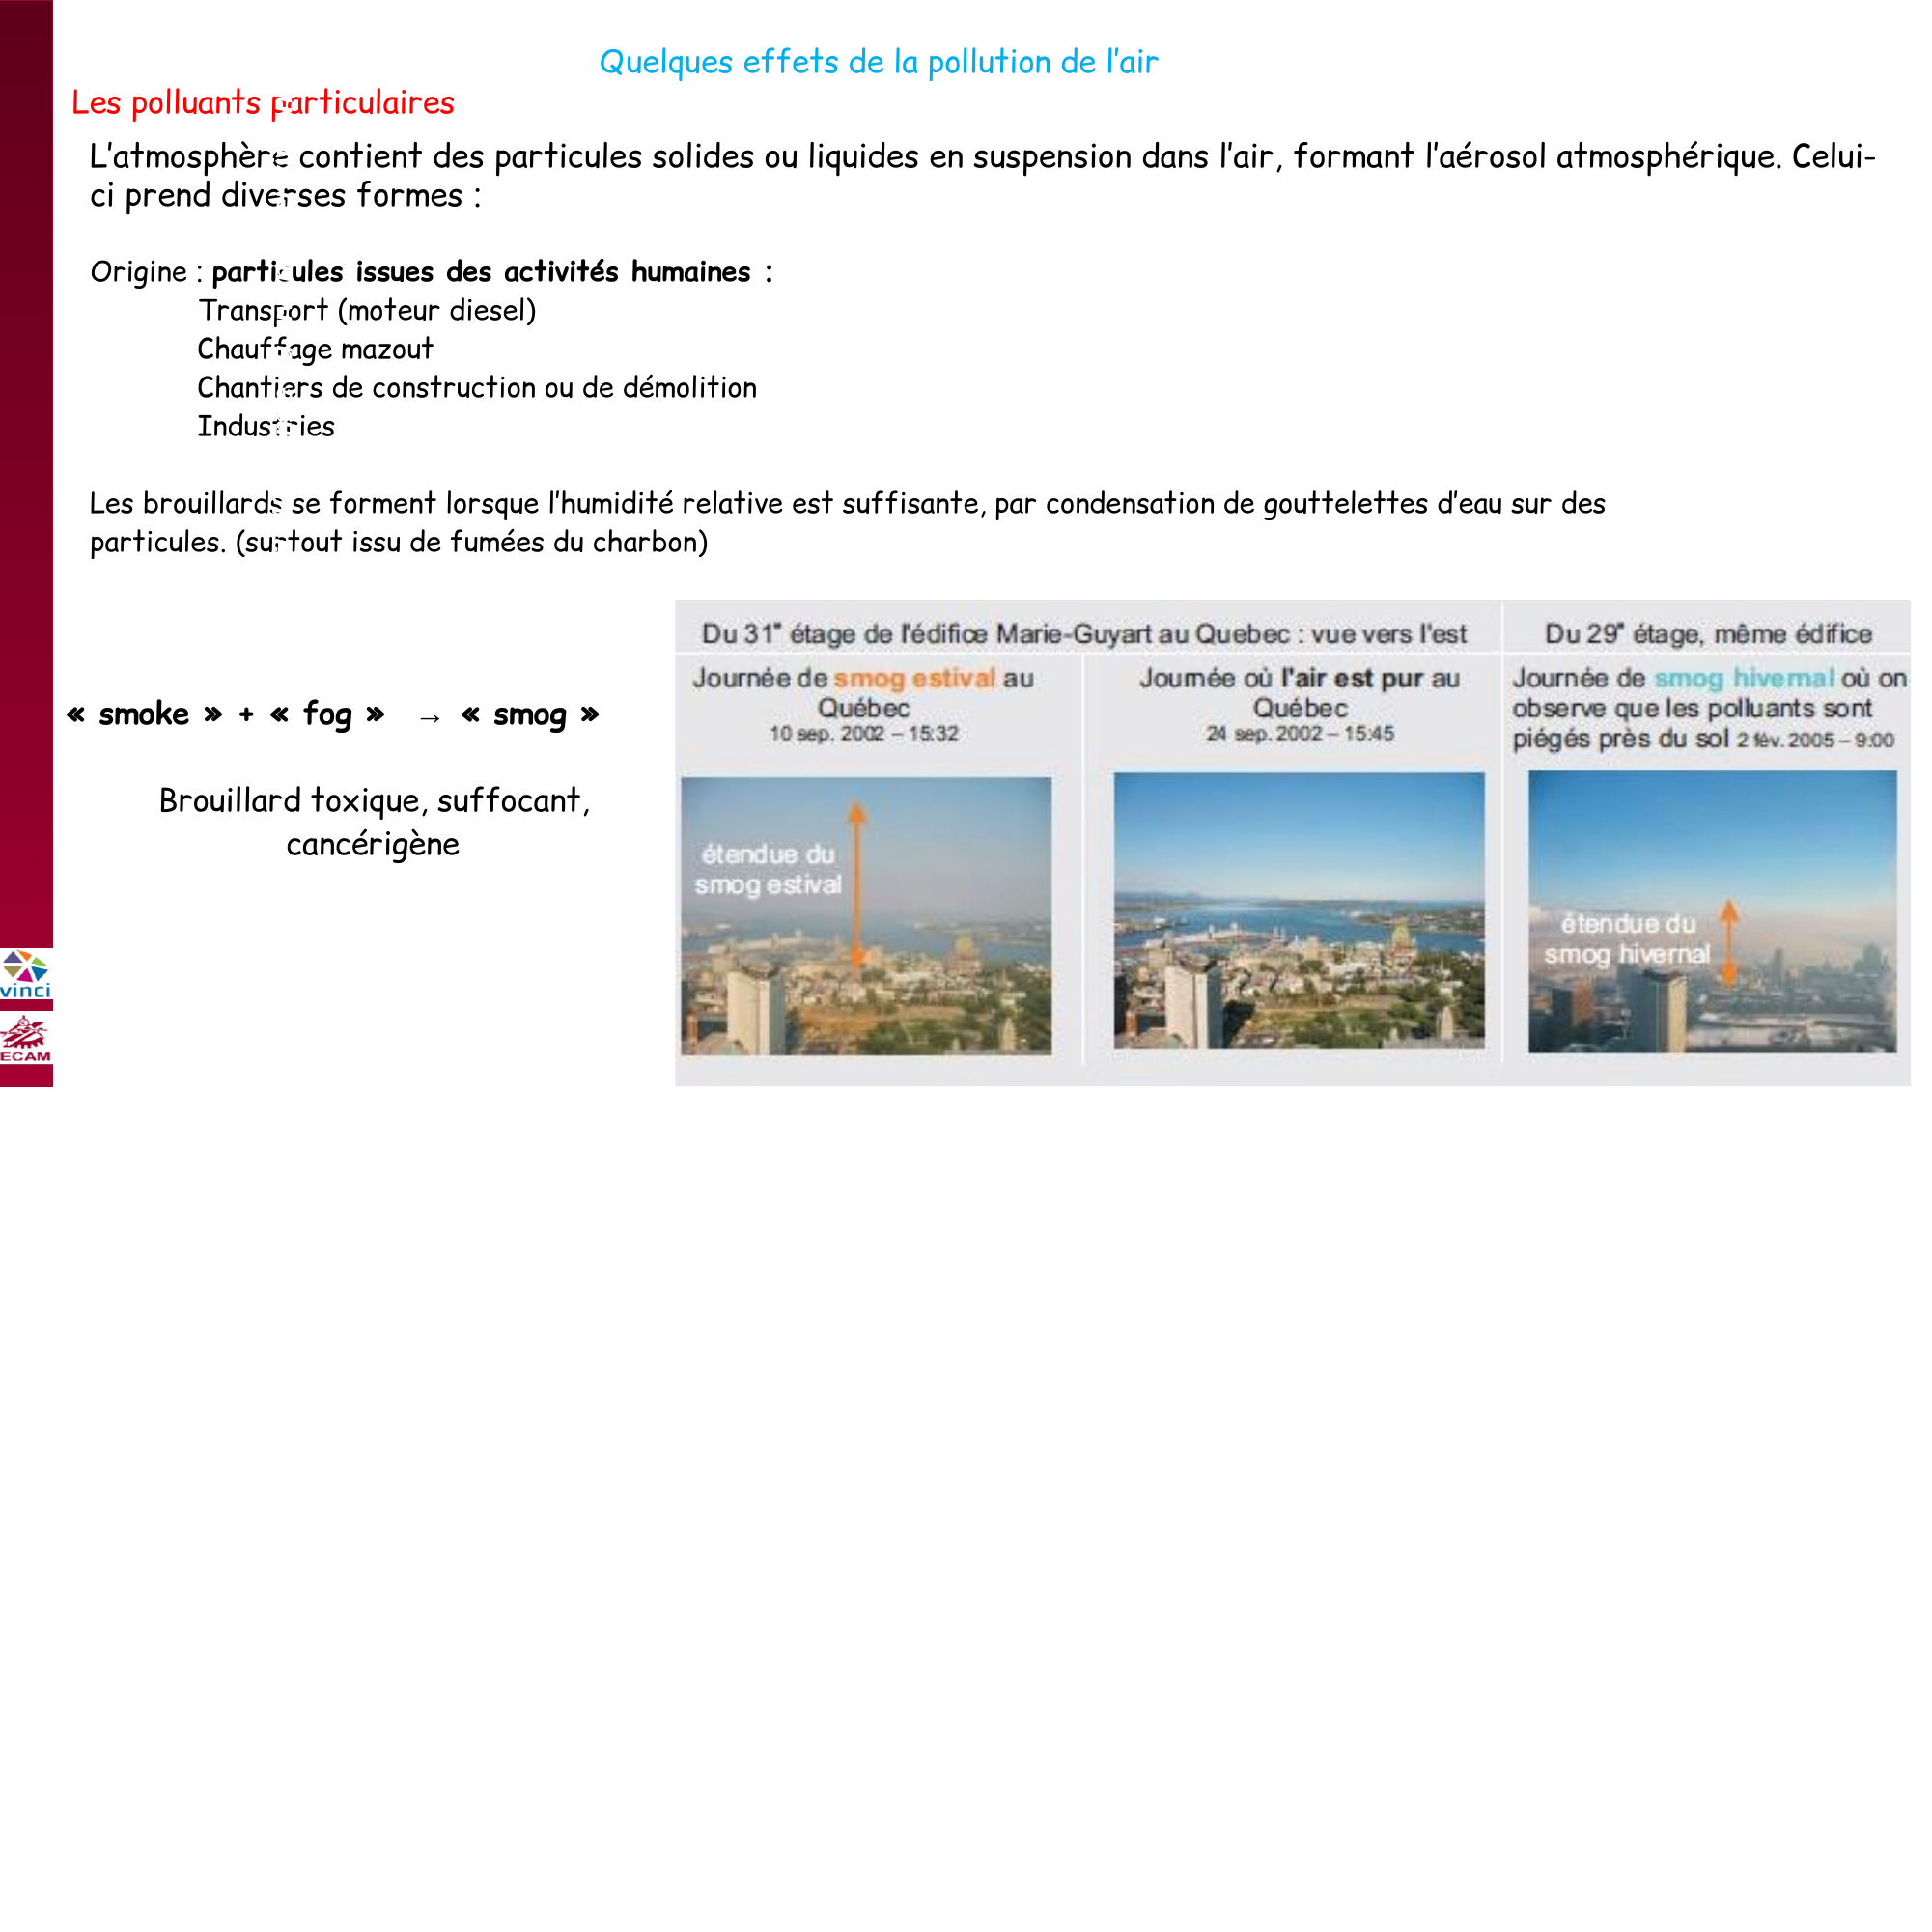

Quelques effets de la pollution de l’air
Les polluants particulaires
L’atmosphère contient des particules solides ou liquides en suspension dans l’air, formant l’aérosol atmosphérique. Celui- ci prend diverses formes :
Origine : particules issues des activités humaines :
Transport (moteur diesel)
Chauffage mazout
Chantiers de construction ou de démolition
Industries
B2040-Chimie du vivant et environnement
Les brouillards se forment lorsque l’humidité relative est suffisante, par condensation de gouttelettes d’eau sur des
particules. (surtout issu de fumées du charbon)

ECAM 2015                 19

« smoke » + « fog » → « smog »
Brouillard toxique, suffocant,
cancérigène